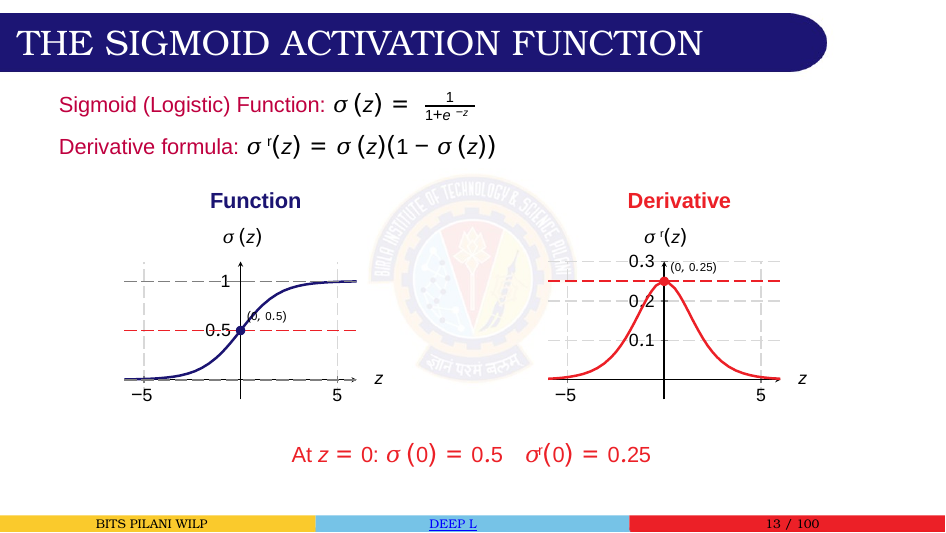

# The Sigmoid Activation Function
Sigmoid (Logistic) Function: σ (z) =
1
−z
1+e

Derivative formula: σ r(z) = σ (z)(1 − σ (z))
Function
σ (z)
Derivative
σ r(z)
0.3
(0, 0.25)

1

0.2
(0, 0.5)
0.5
0.1
z
z
−5
−5
5
5
At z = 0: σ (0) = 0.5
σr(0) = 0.25
BITS Pilani WILP
Deep Learning
13 / 100